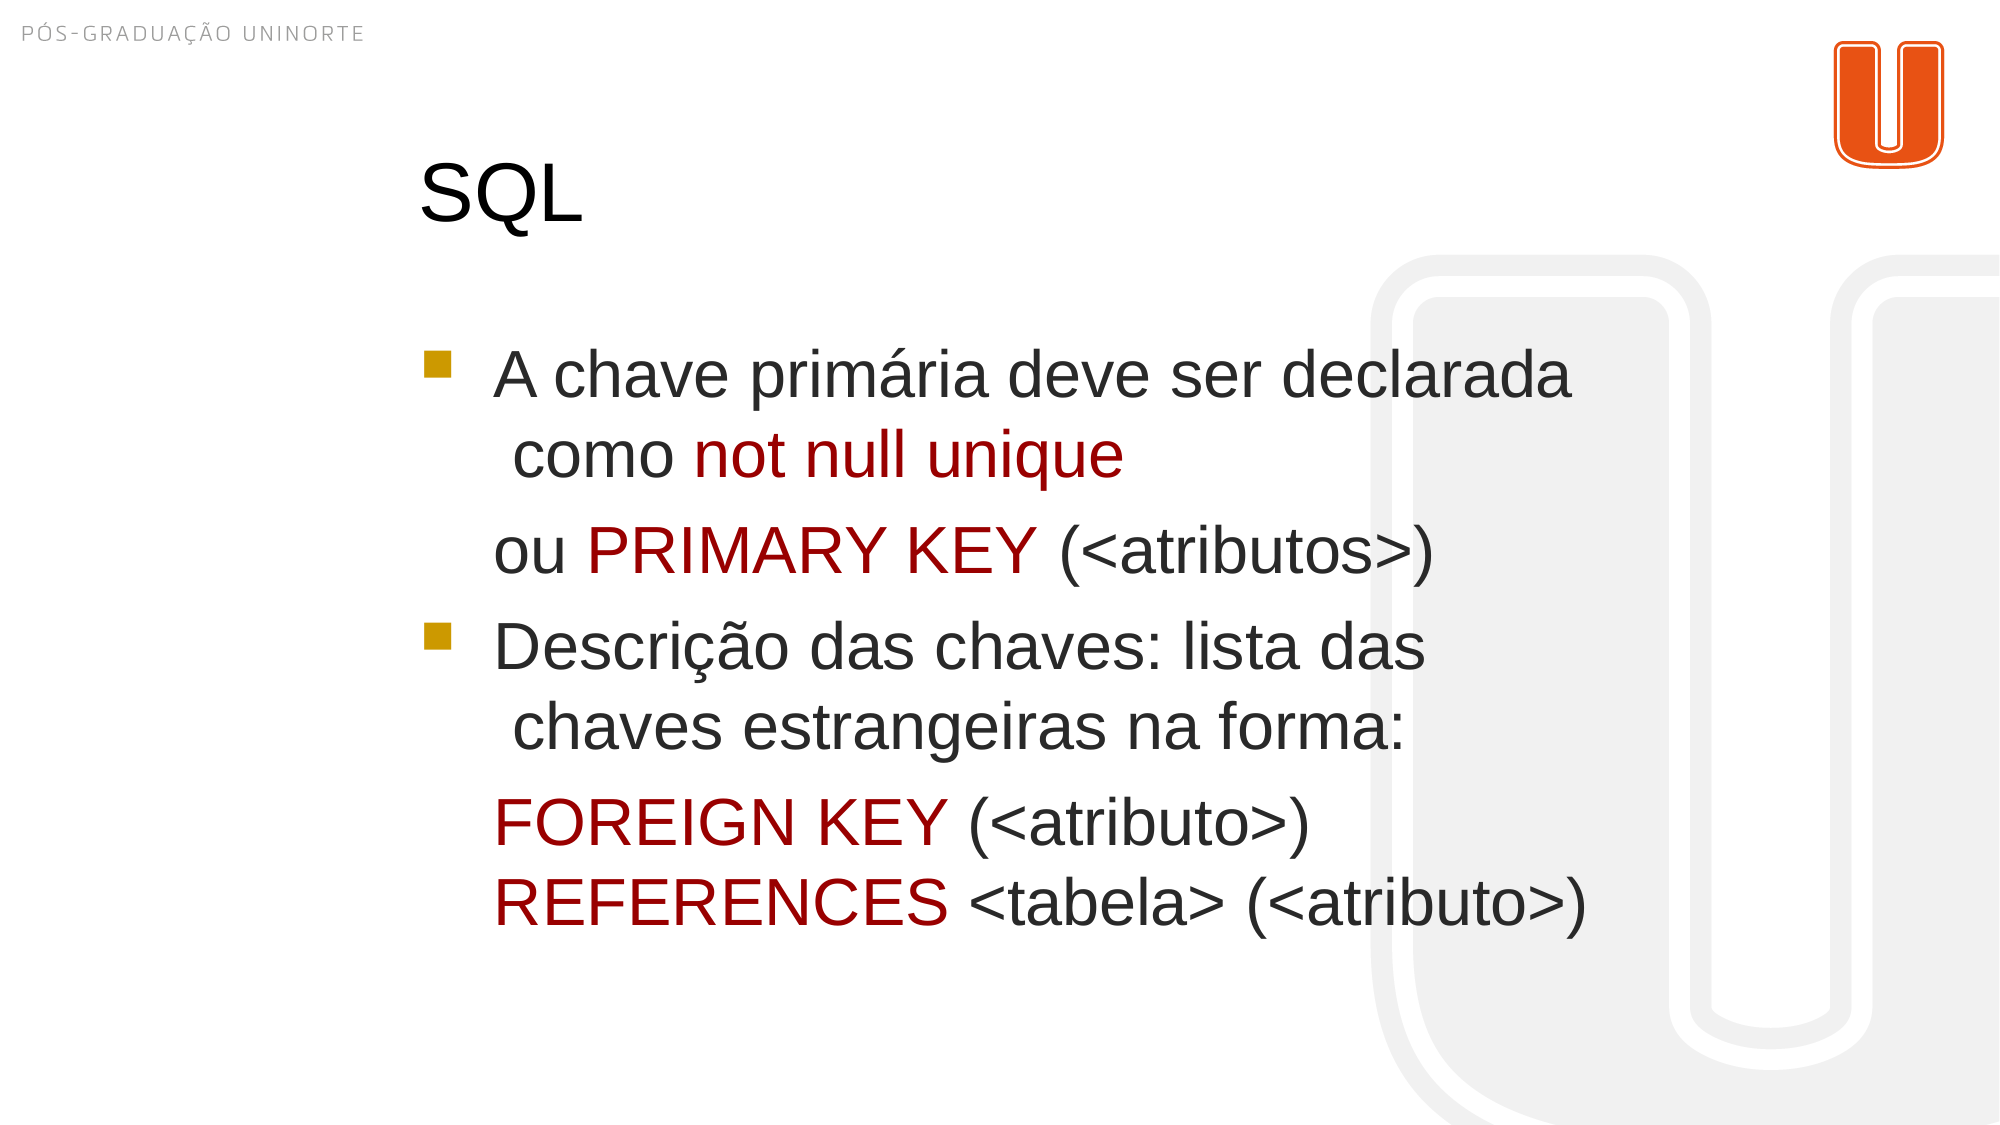

# SQL
A chave primária deve ser declarada  como not null unique
ou PRIMARY KEY (<atributos>)
Descrição das chaves: lista das  chaves estrangeiras na forma:
FOREIGN KEY (<atributo>)  REFERENCES <tabela> (<atributo>)